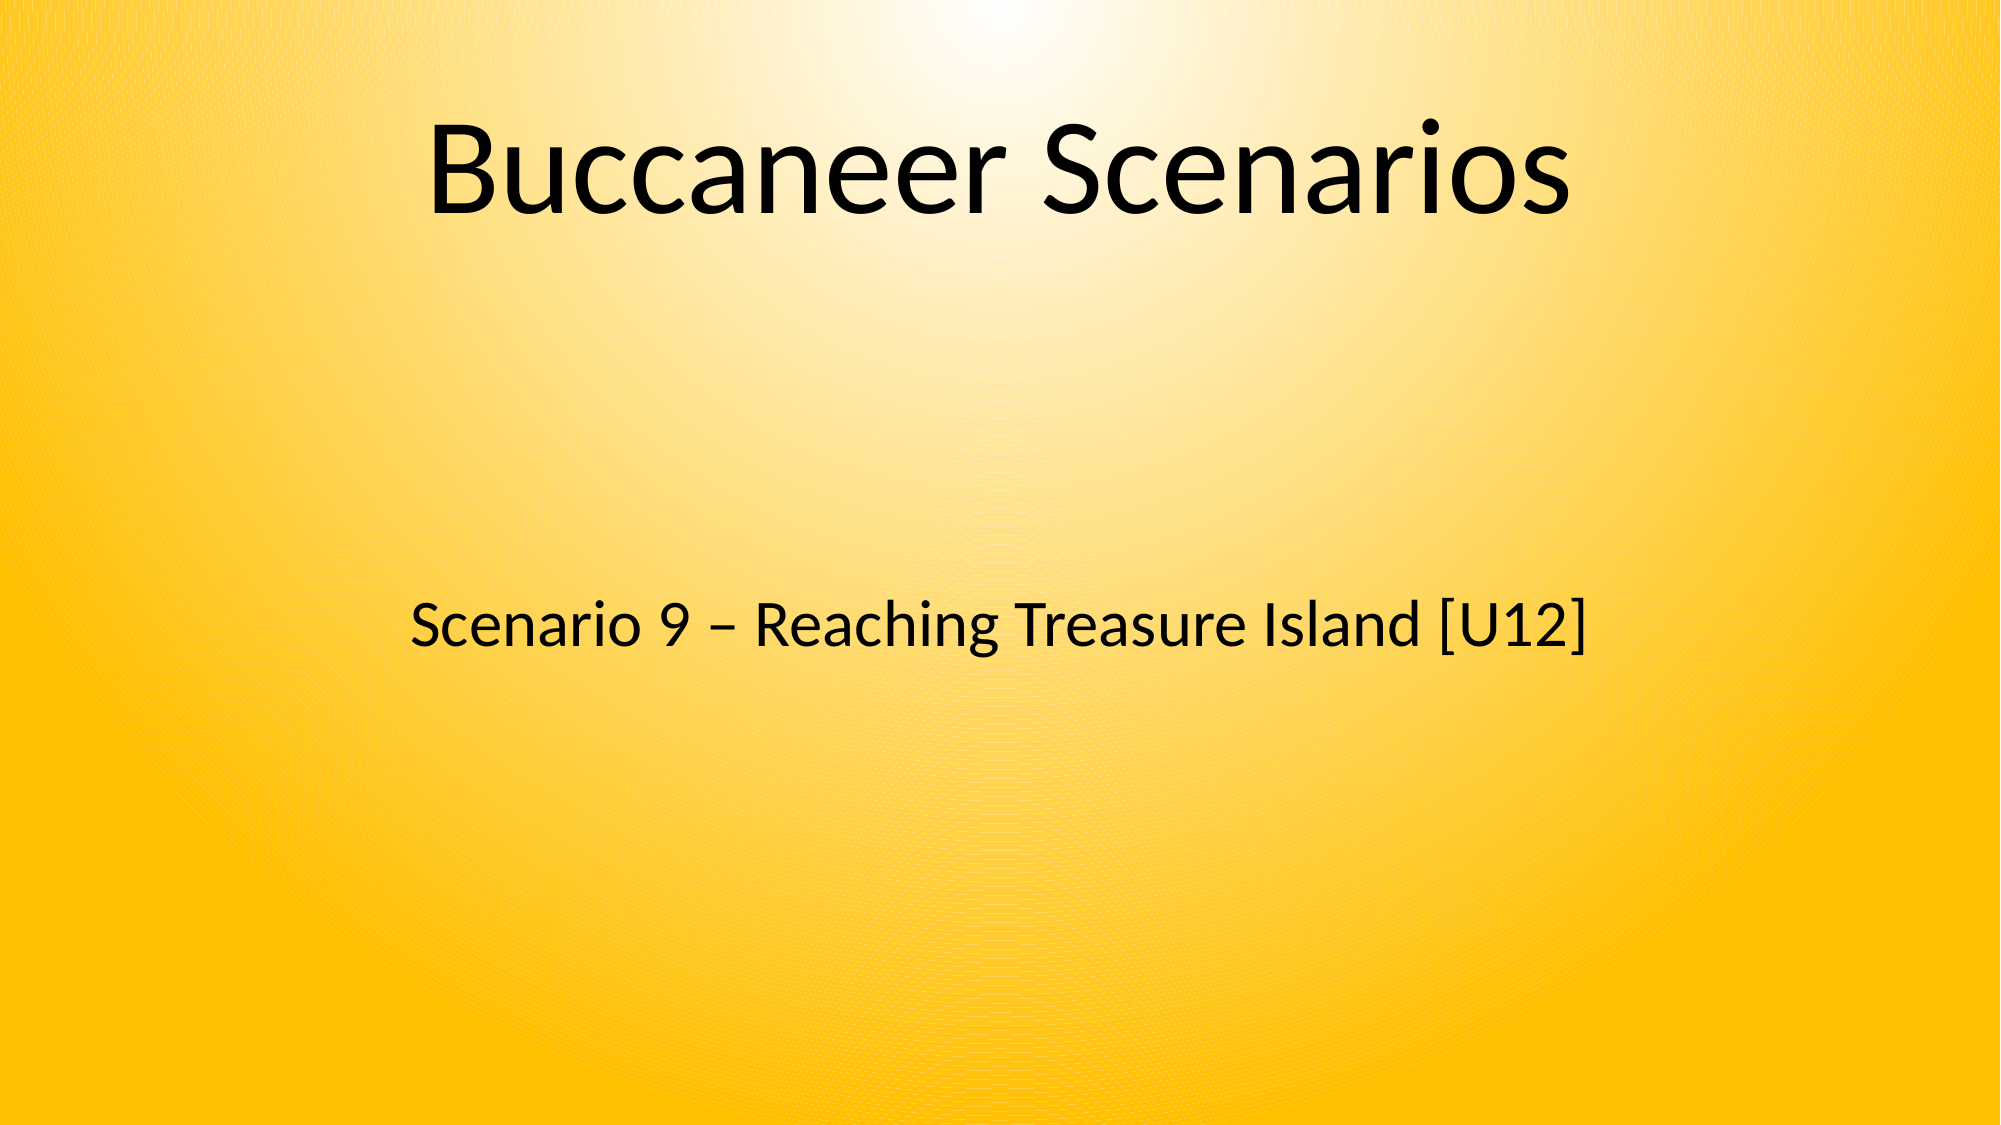

# Buccaneer Scenarios
Scenario 9 – Reaching Treasure Island [U12]